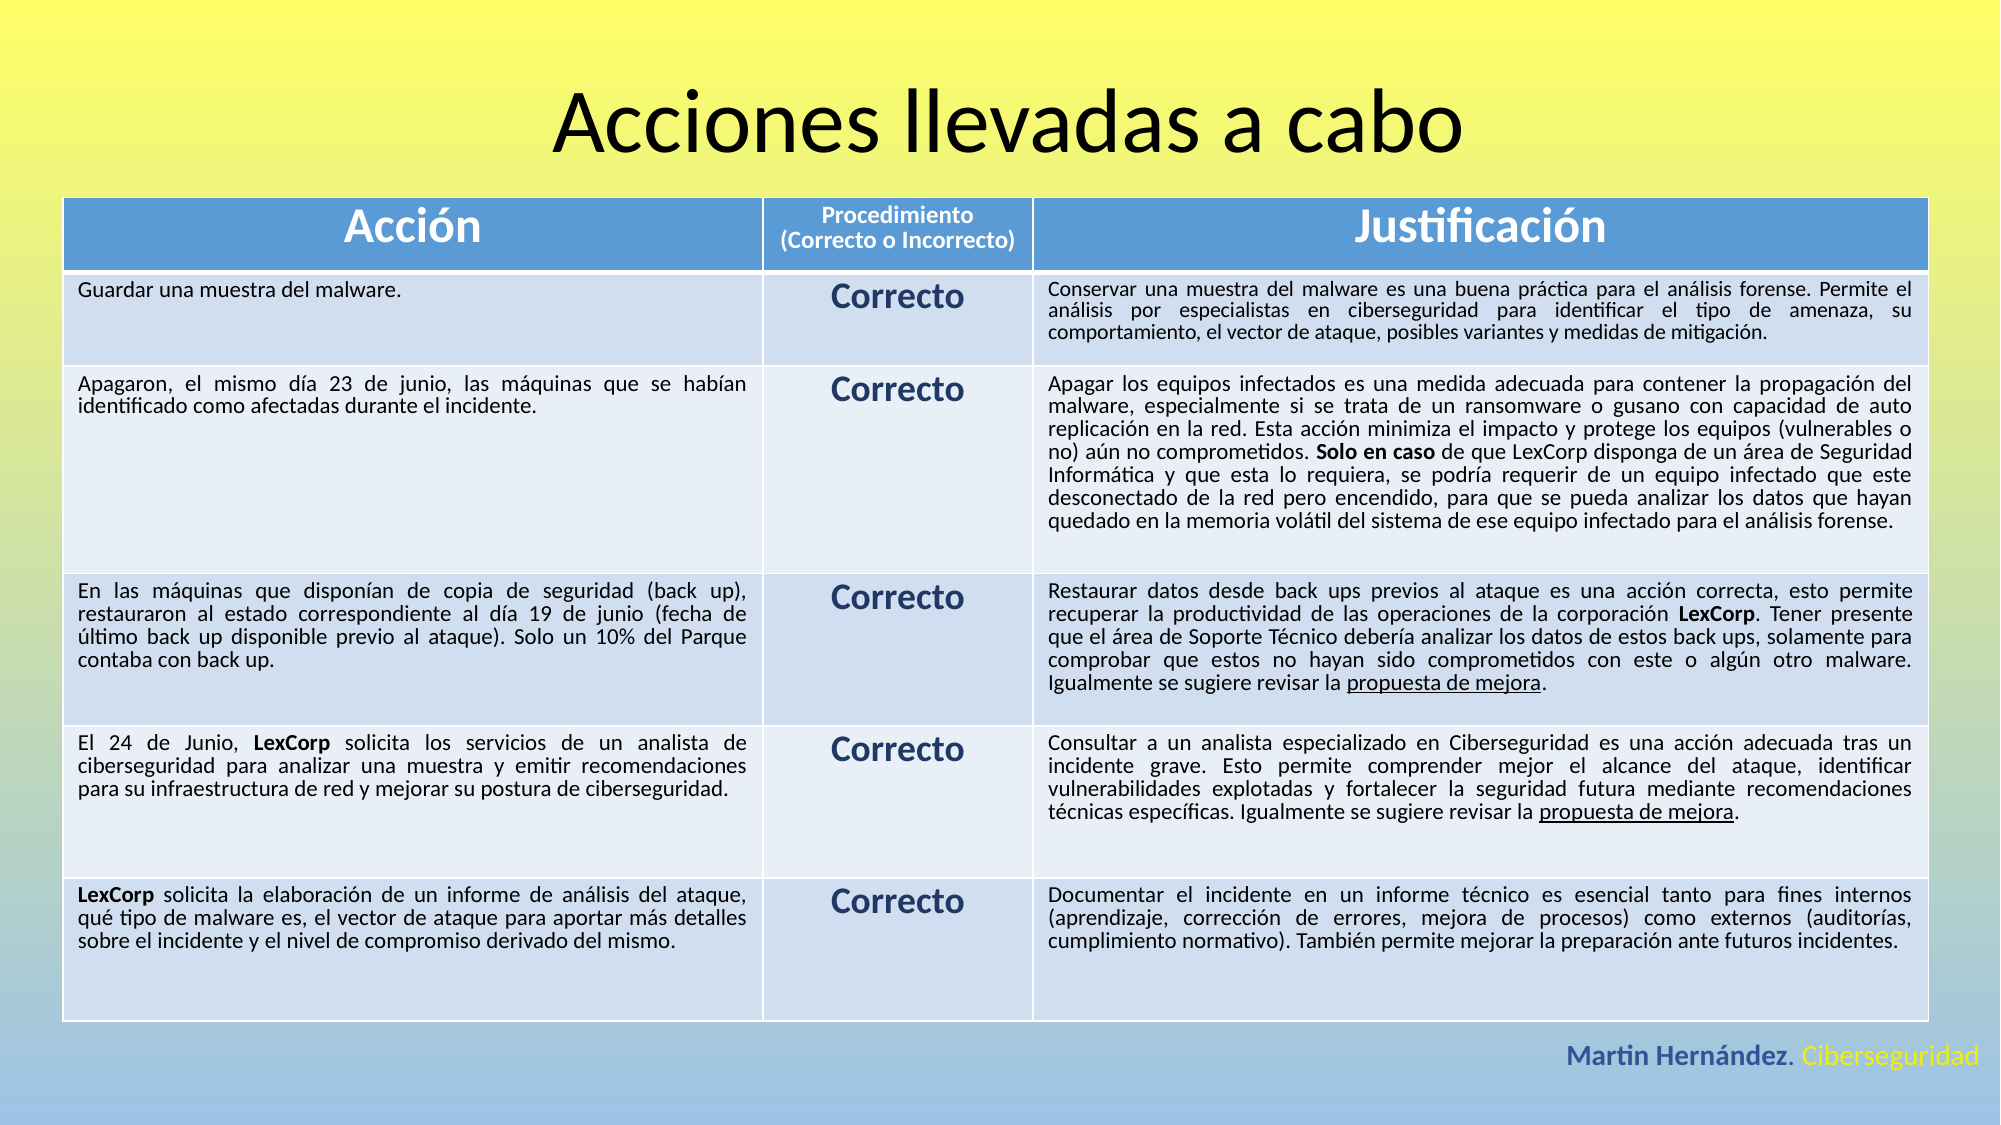

Acciones llevadas a cabo
| Acción | Procedimiento (Correcto o Incorrecto) | Justificación |
| --- | --- | --- |
| Guardar una muestra del malware. | Correcto | Conservar una muestra del malware es una buena práctica para el análisis forense. Permite el análisis por especialistas en ciberseguridad para identificar el tipo de amenaza, su comportamiento, el vector de ataque, posibles variantes y medidas de mitigación. |
| Apagaron, el mismo día 23 de junio, las máquinas que se habían identificado como afectadas durante el incidente. | Correcto | Apagar los equipos infectados es una medida adecuada para contener la propagación del malware, especialmente si se trata de un ransomware o gusano con capacidad de auto replicación en la red. Esta acción minimiza el impacto y protege los equipos (vulnerables o no) aún no comprometidos. Solo en caso de que LexCorp disponga de un área de Seguridad Informática y que esta lo requiera, se podría requerir de un equipo infectado que este desconectado de la red pero encendido, para que se pueda analizar los datos que hayan quedado en la memoria volátil del sistema de ese equipo infectado para el análisis forense. |
| En las máquinas que disponían de copia de seguridad (back up), restauraron al estado correspondiente al día 19 de junio (fecha de último back up disponible previo al ataque). Solo un 10% del Parque contaba con back up. | Correcto | Restaurar datos desde back ups previos al ataque es una acción correcta, esto permite recuperar la productividad de las operaciones de la corporación LexCorp. Tener presente que el área de Soporte Técnico debería analizar los datos de estos back ups, solamente para comprobar que estos no hayan sido comprometidos con este o algún otro malware. Igualmente se sugiere revisar la propuesta de mejora. |
| El 24 de Junio, LexCorp solicita los servicios de un analista de ciberseguridad para analizar una muestra y emitir recomendaciones para su infraestructura de red y mejorar su postura de ciberseguridad. | Correcto | Consultar a un analista especializado en Ciberseguridad es una acción adecuada tras un incidente grave. Esto permite comprender mejor el alcance del ataque, identificar vulnerabilidades explotadas y fortalecer la seguridad futura mediante recomendaciones técnicas específicas. Igualmente se sugiere revisar la propuesta de mejora. |
| LexCorp solicita la elaboración de un informe de análisis del ataque, qué tipo de malware es, el vector de ataque para aportar más detalles sobre el incidente y el nivel de compromiso derivado del mismo. | Correcto | Documentar el incidente en un informe técnico es esencial tanto para fines internos (aprendizaje, corrección de errores, mejora de procesos) como externos (auditorías, cumplimiento normativo). También permite mejorar la preparación ante futuros incidentes. |
Martin Hernández. Ciberseguridad